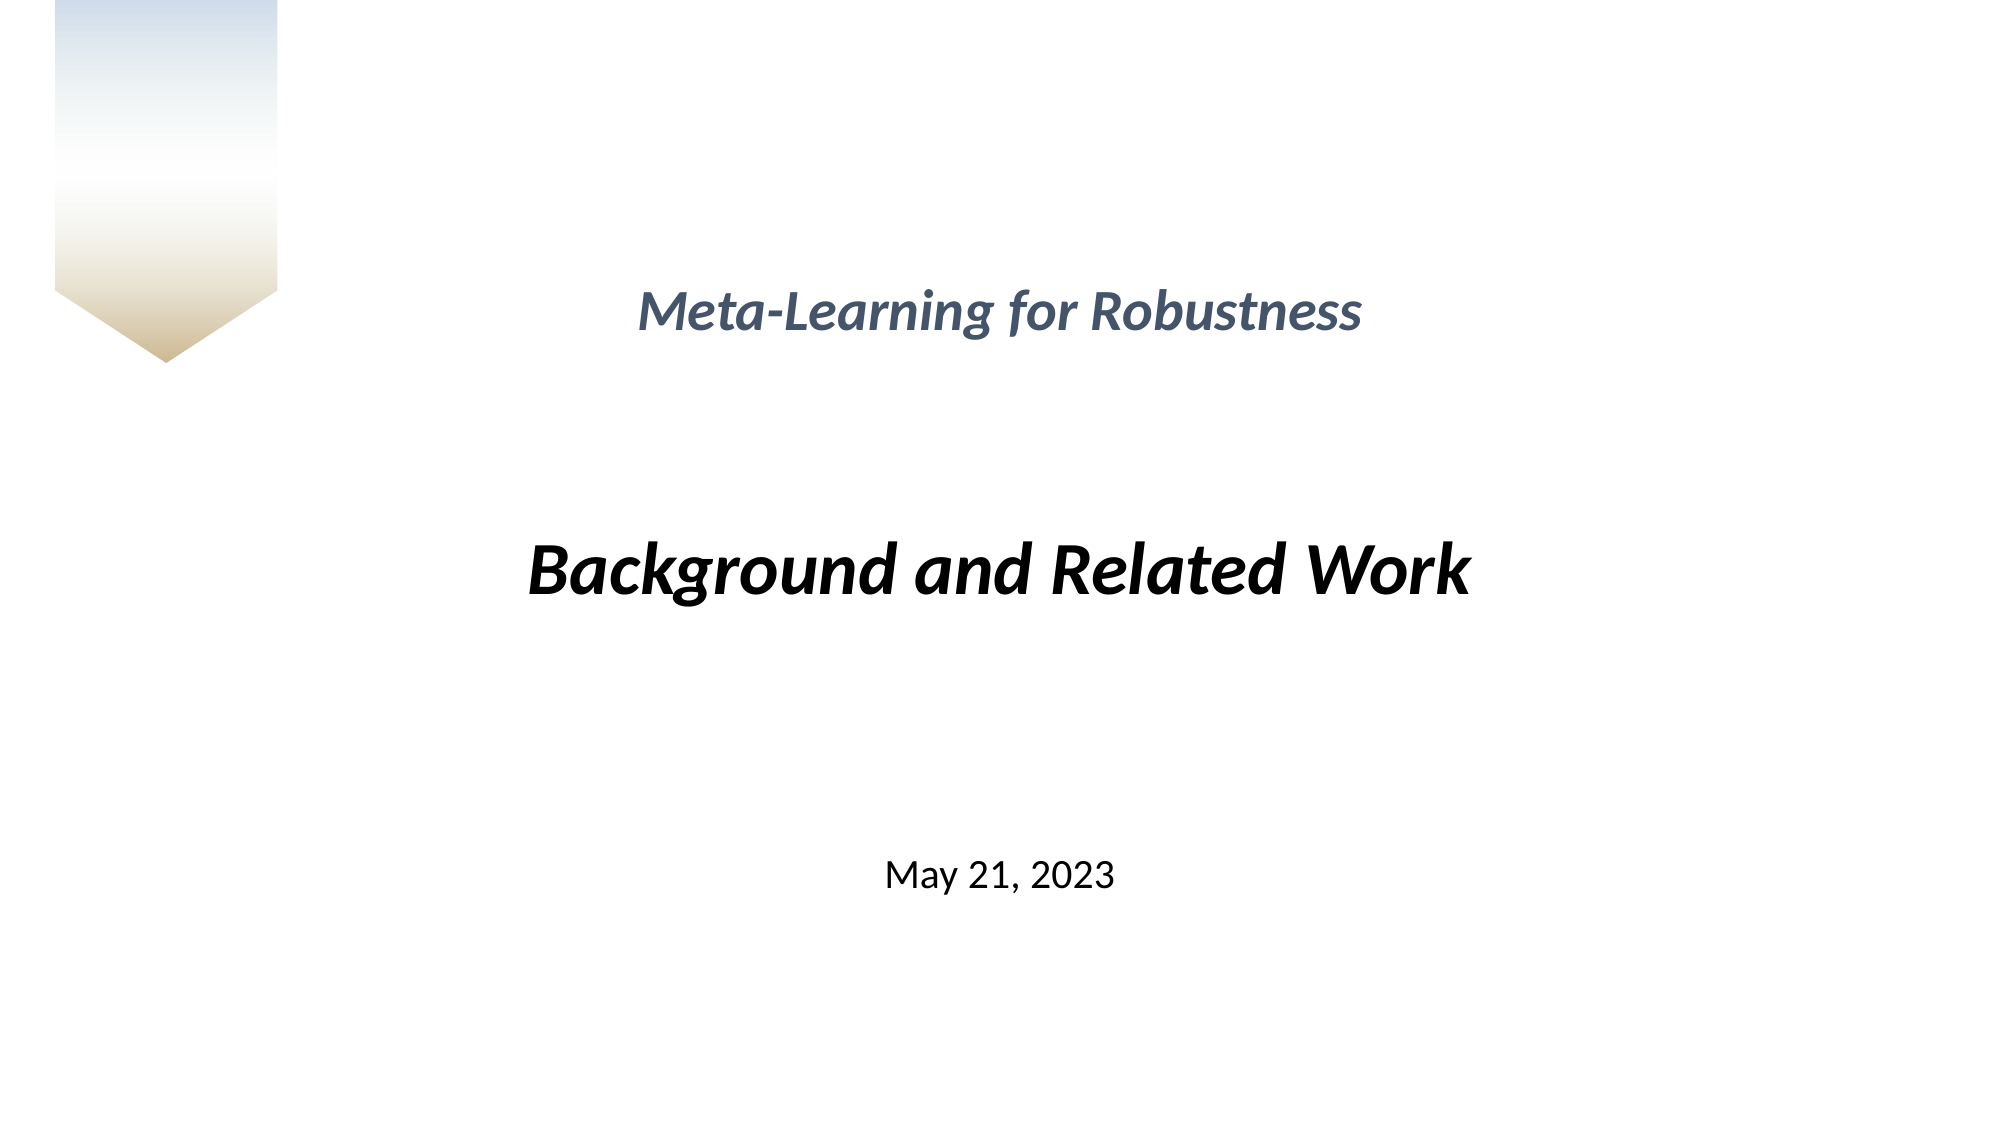

Meta-Learning for Robustness
Background and Related Work
# May 21, 2023